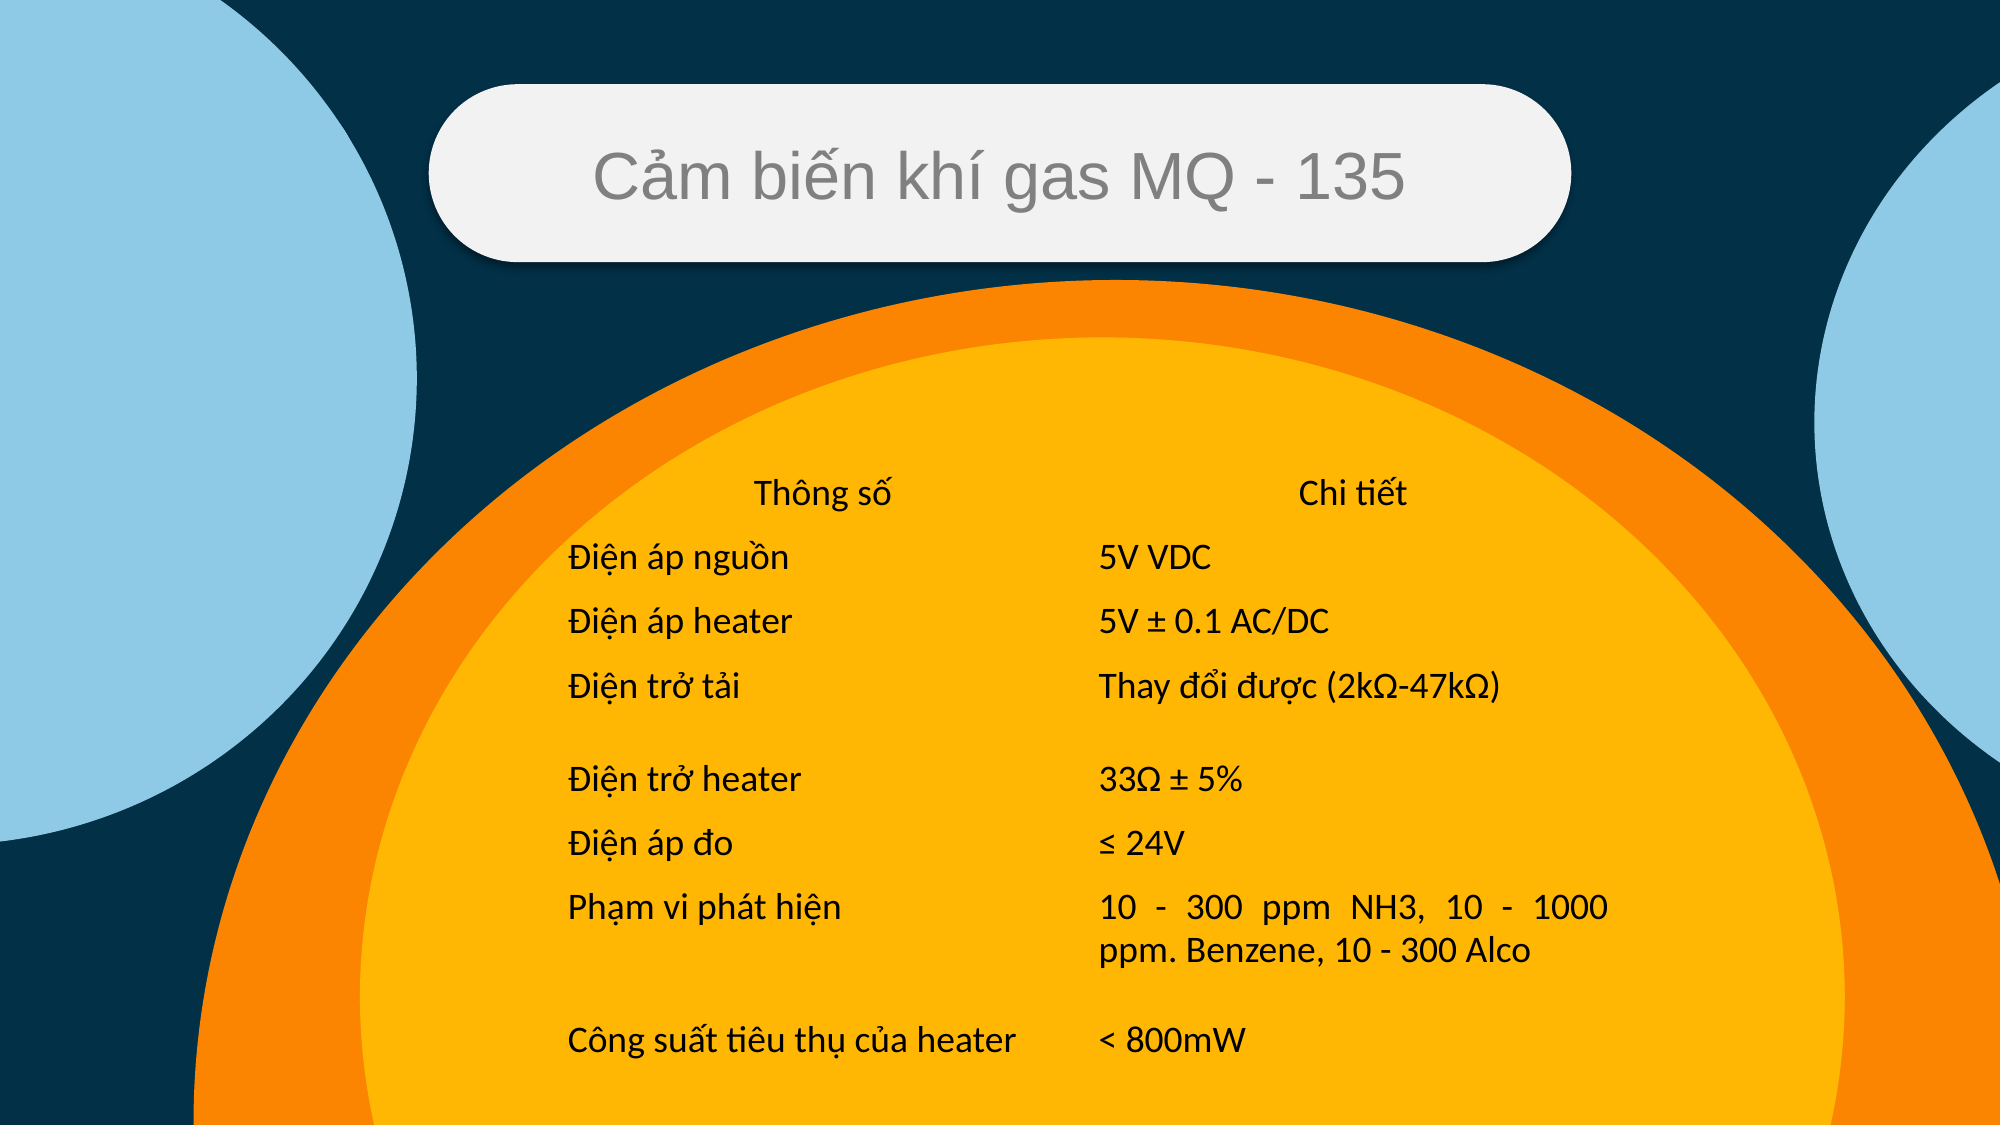

Nội dung 2
Cảm biến khí gas MQ - 135
Nội dung 3
Nội dung 1

| Thông số | Chi tiết |
| --- | --- |
| Điện áp nguồn | 5V VDC |
| Điện áp heater | 5V ± 0.1 AC/DC |
| Điện trở tải | Thay đổi được (2kΩ-47kΩ) |
| Điện trở heater | 33Ω ± 5% |
| Điện áp đo | ≤ 24V |
| Phạm vi phát hiện | 10 - 300 ppm NH3, 10 - 1000 ppm. Benzene, 10 - 300 Alco |
| Công suất tiêu thụ của heater | < 800mW |